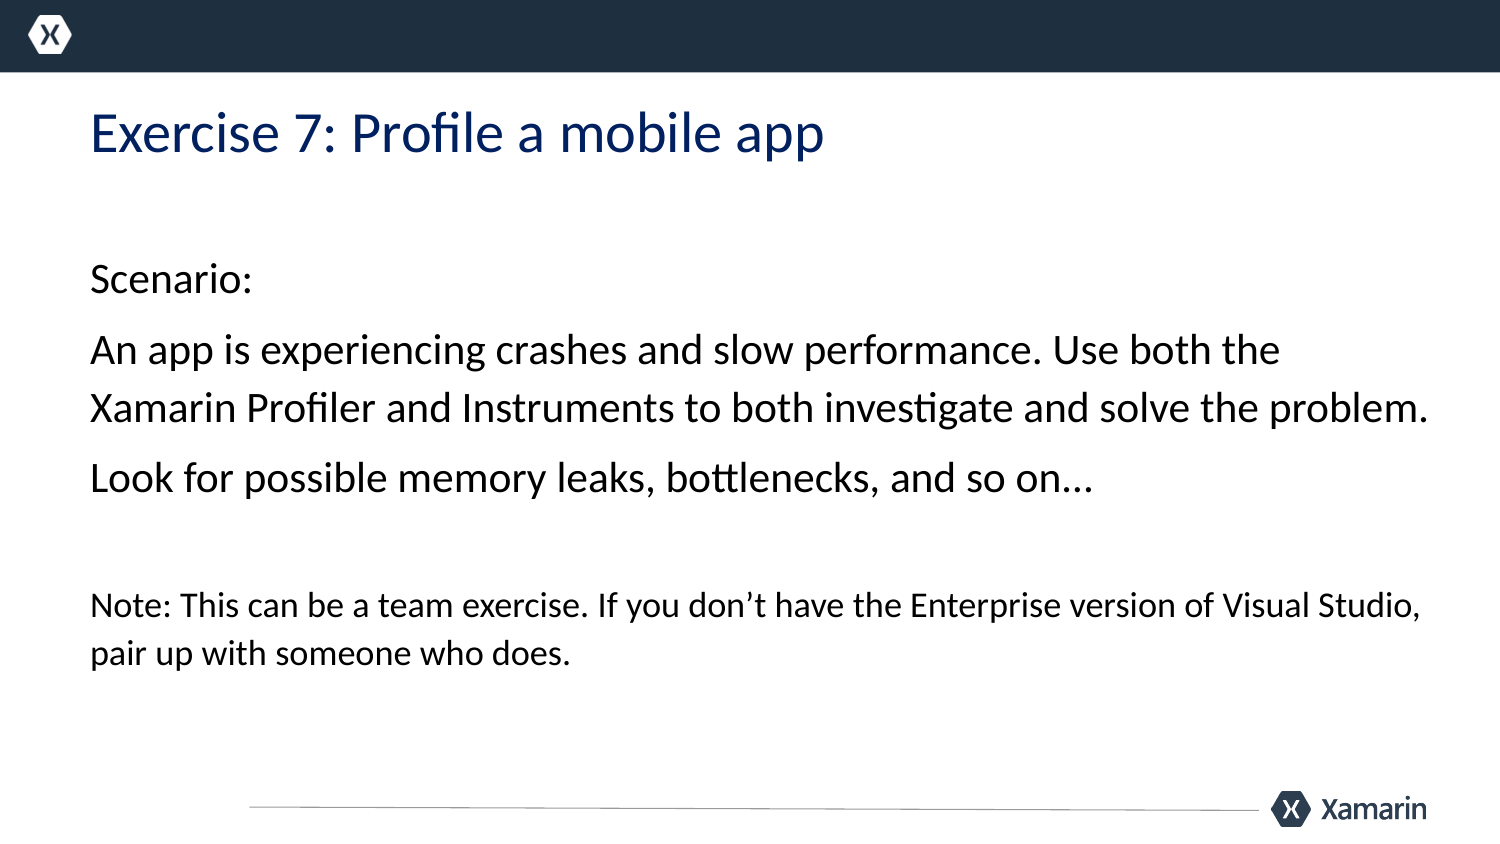

# Exercise 7: Profile a mobile app
Scenario:
An app is experiencing crashes and slow performance. Use both the Xamarin Profiler and Instruments to both investigate and solve the problem.
Look for possible memory leaks, bottlenecks, and so on…

Note: This can be a team exercise. If you don’t have the Enterprise version of Visual Studio, pair up with someone who does.